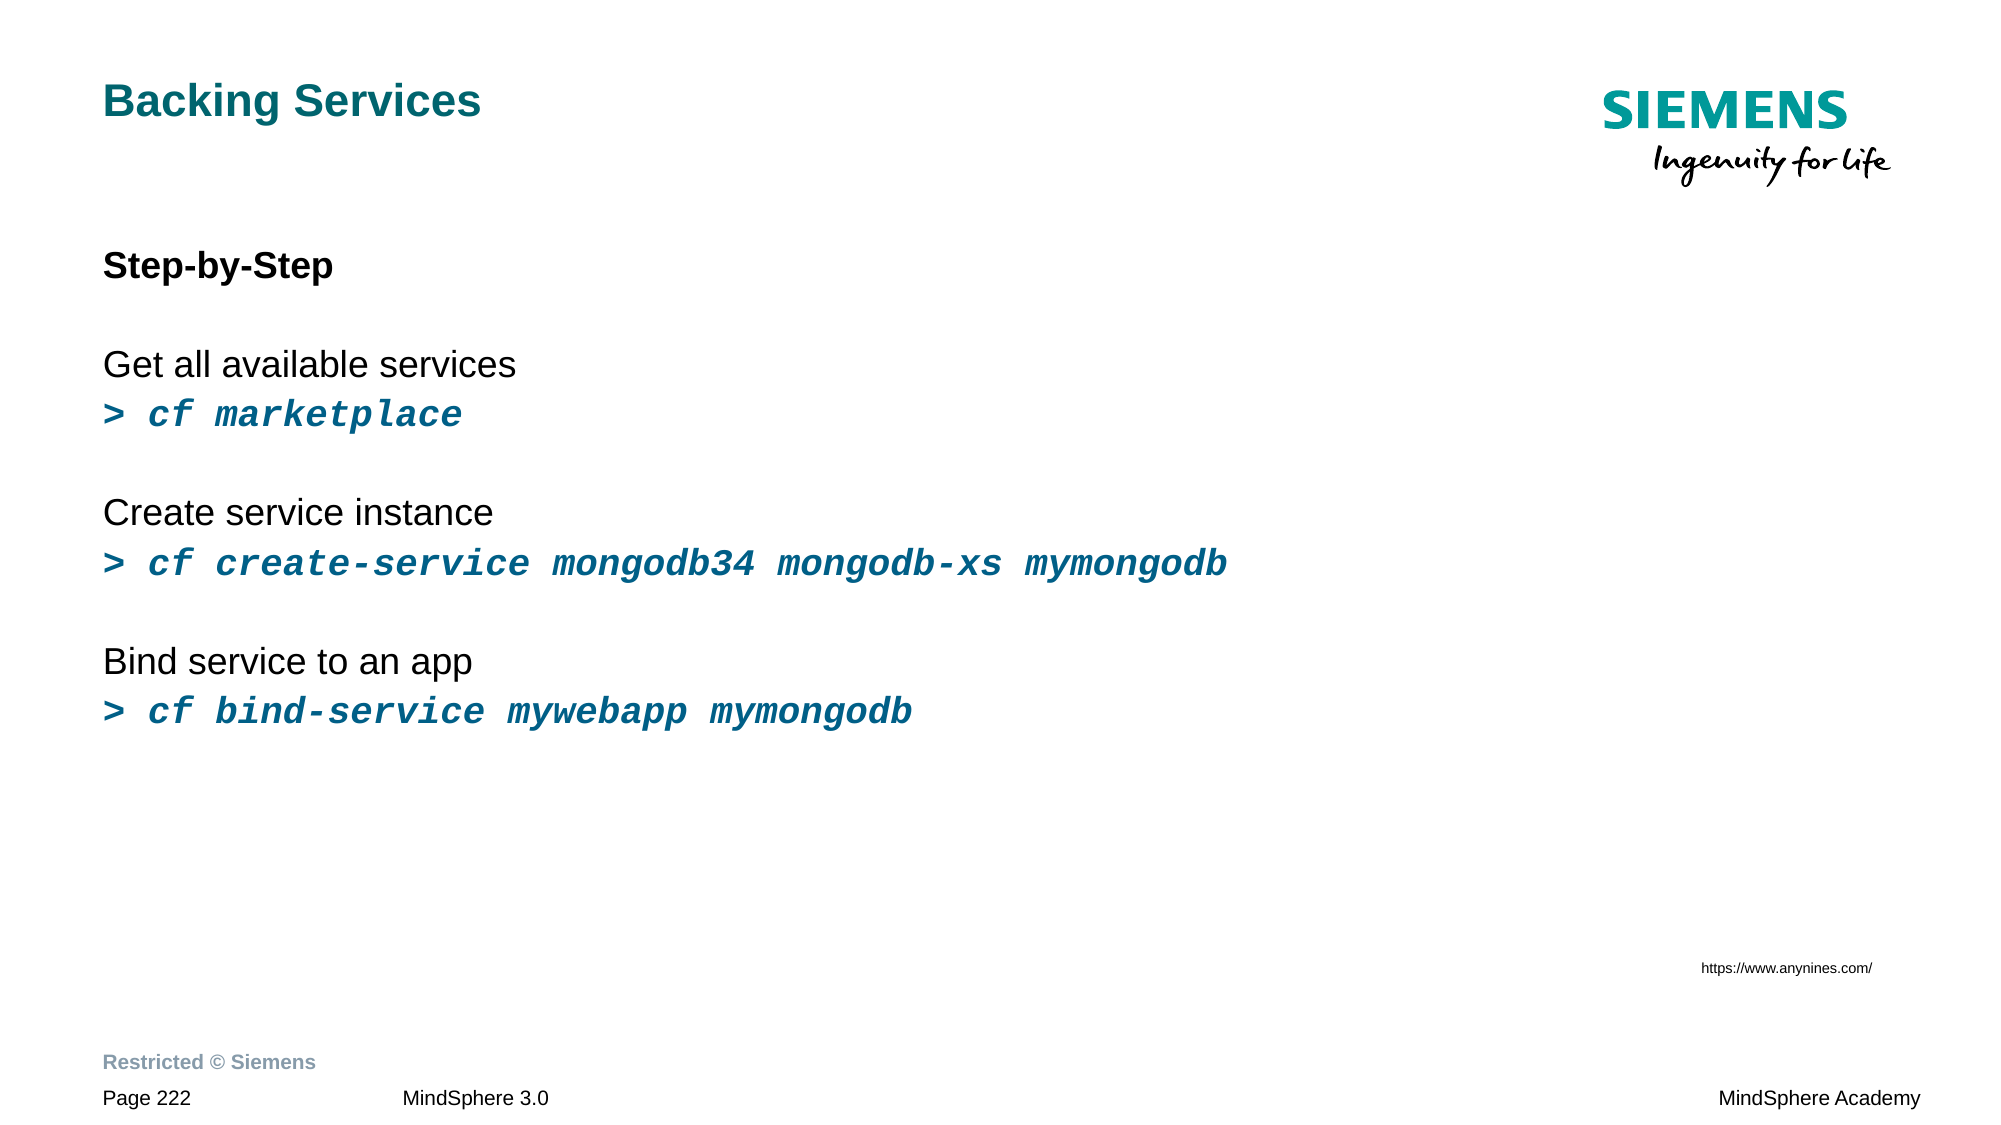

# Backing Services
Step-by-Step

Get all available services
> cf marketplace

Create service instance
> cf create-service mongodb34 mongodb-xs mymongodb

Bind service to an app
> cf bind-service mywebapp mymongodb
https://www.anynines.com/